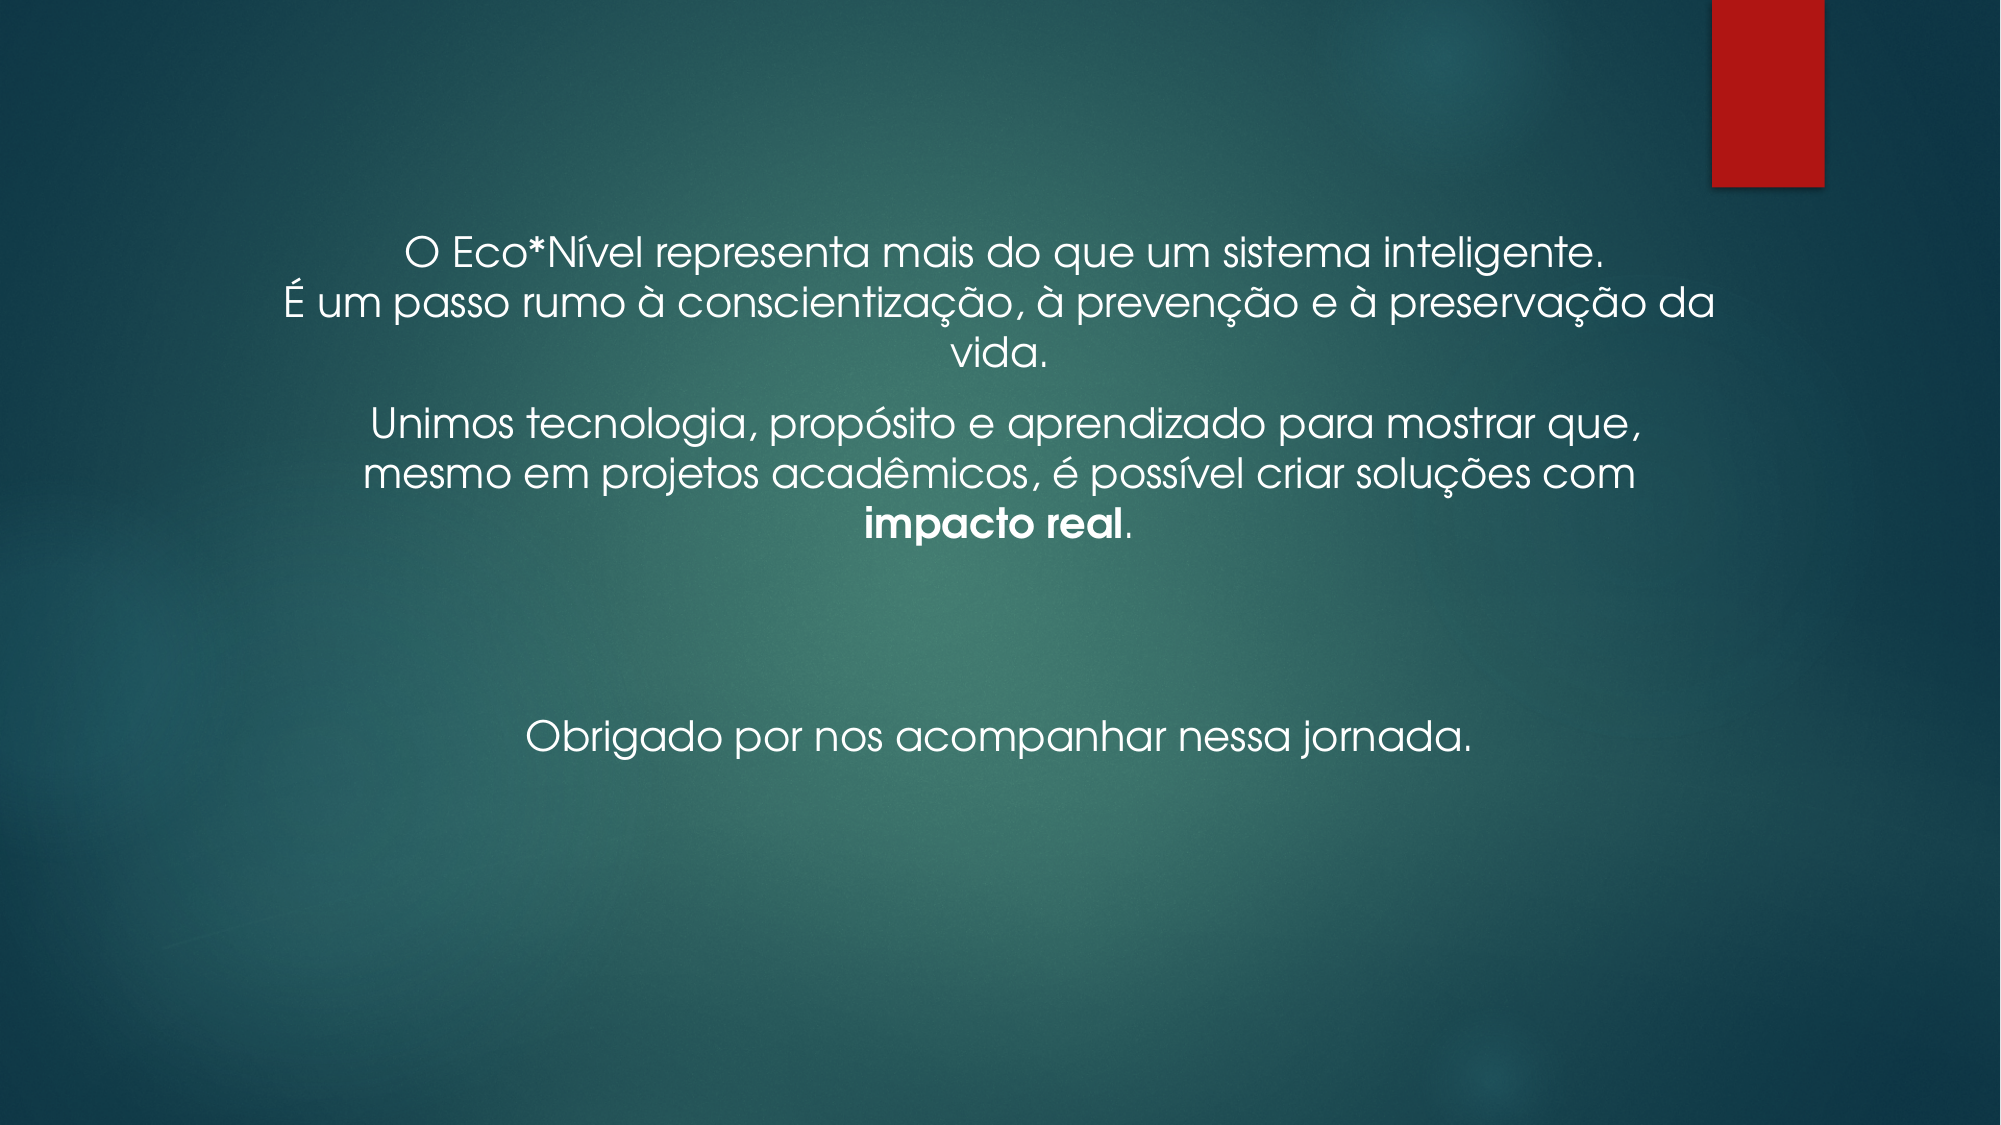

O Eco*Nível representa mais do que um sistema inteligente.
É um passo rumo à conscientização, à prevenção e à preservação da vida.
 Unimos tecnologia, propósito e aprendizado para mostrar que, mesmo em projetos acadêmicos, é possível criar soluções com impacto real.

Obrigado por nos acompanhar nessa jornada.